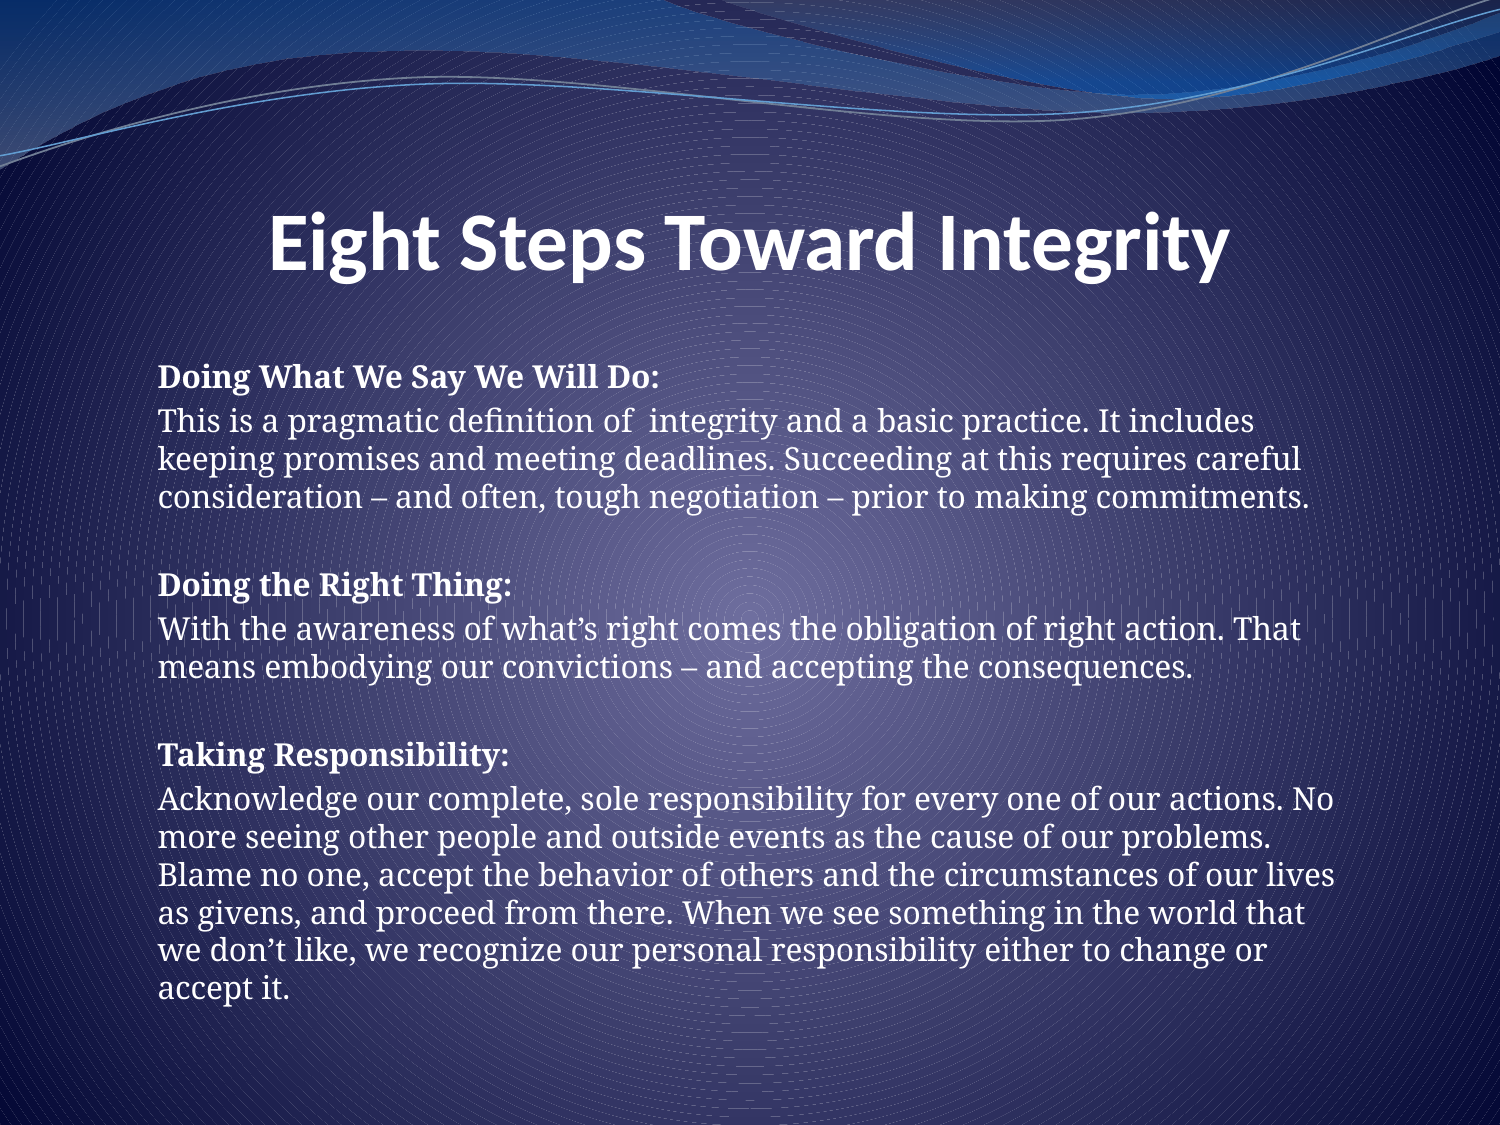

# Eight Steps Toward Integrity
Doing What We Say We Will Do:
This is a pragmatic definition of  integrity and a basic practice. It includes keeping promises and meeting deadlines. Succeeding at this requires careful consideration – and often, tough negotiation – prior to making commitments.

Doing the Right Thing:
With the awareness of what’s right comes the obligation of right action. That means embodying our convictions – and accepting the consequences.

Taking Responsibility:
Acknowledge our complete, sole responsibility for every one of our actions. No more seeing other people and outside events as the cause of our problems. Blame no one, accept the behavior of others and the circumstances of our lives as givens, and proceed from there. When we see something in the world that we don’t like, we recognize our personal responsibility either to change or accept it.